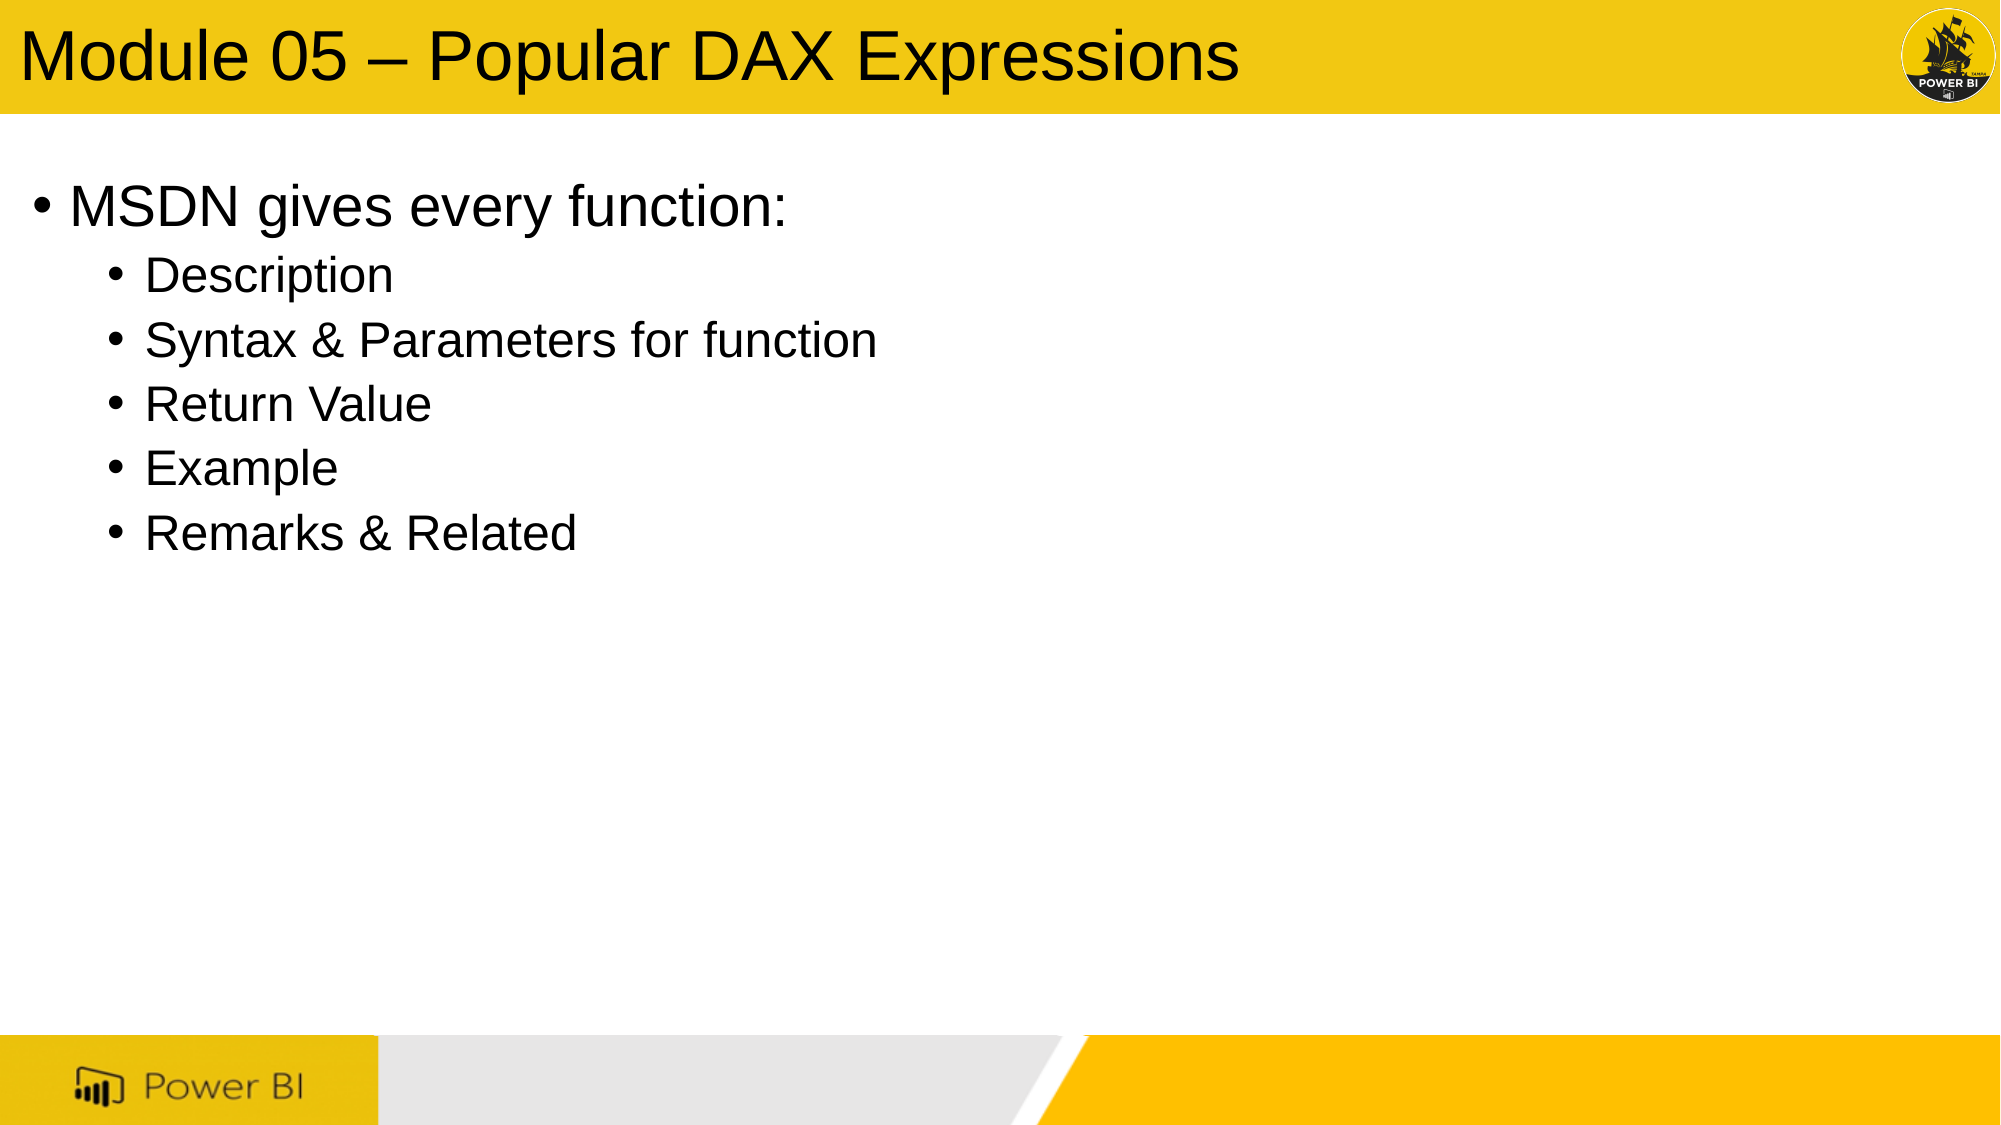

# Module 05 – Popular DAX Expressions
MSDN gives every function:
Description
Syntax & Parameters for function
Return Value
Example
Remarks & Related